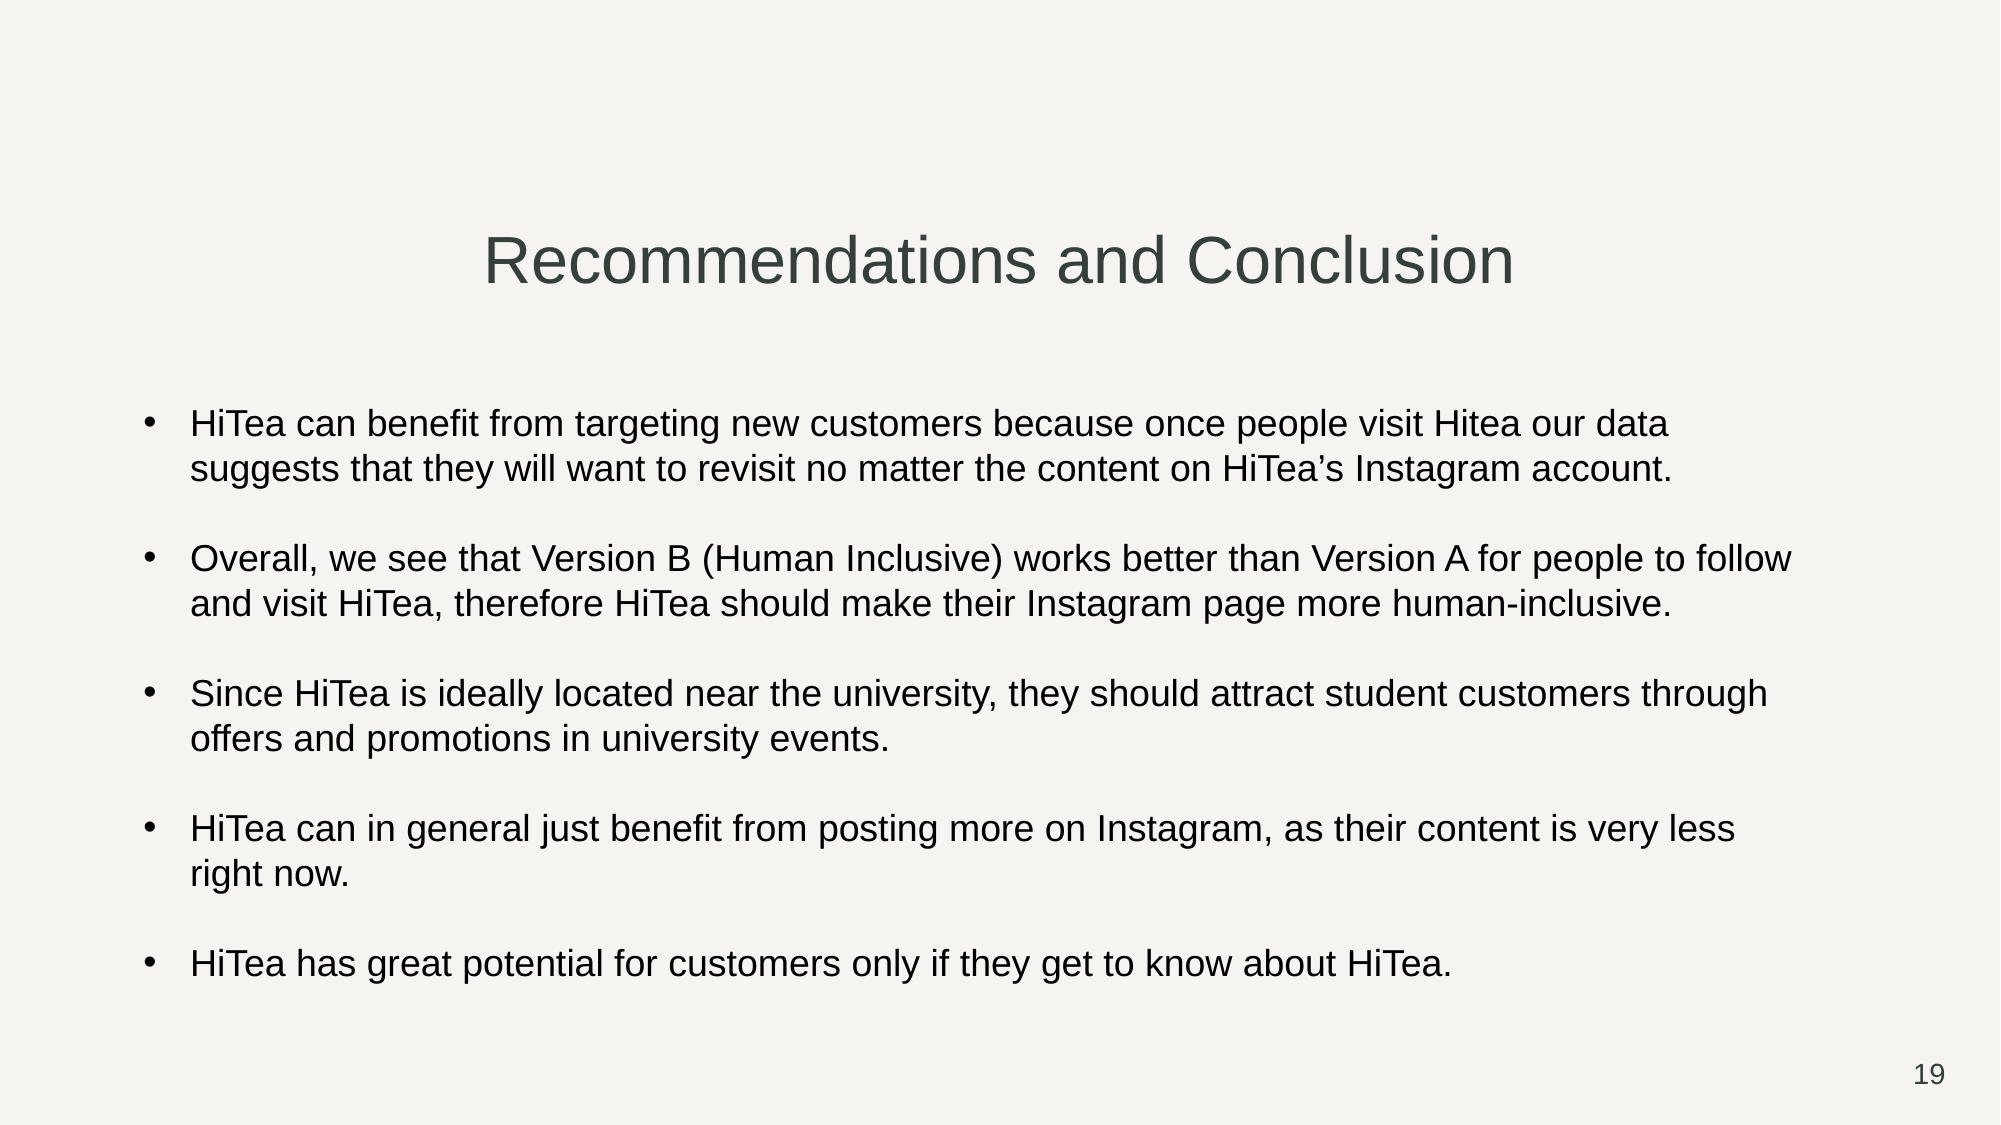

# Recommendations and Conclusion
HiTea can benefit from targeting new customers because once people visit Hitea our data suggests that they will want to revisit no matter the content on HiTea’s Instagram account.

Overall, we see that Version B (Human Inclusive) works better than Version A for people to follow and visit HiTea, therefore HiTea should make their Instagram page more human-inclusive.

Since HiTea is ideally located near the university, they should attract student customers through offers and promotions in university events.

HiTea can in general just benefit from posting more on Instagram, as their content is very less right now.

HiTea has great potential for customers only if they get to know about HiTea.

19